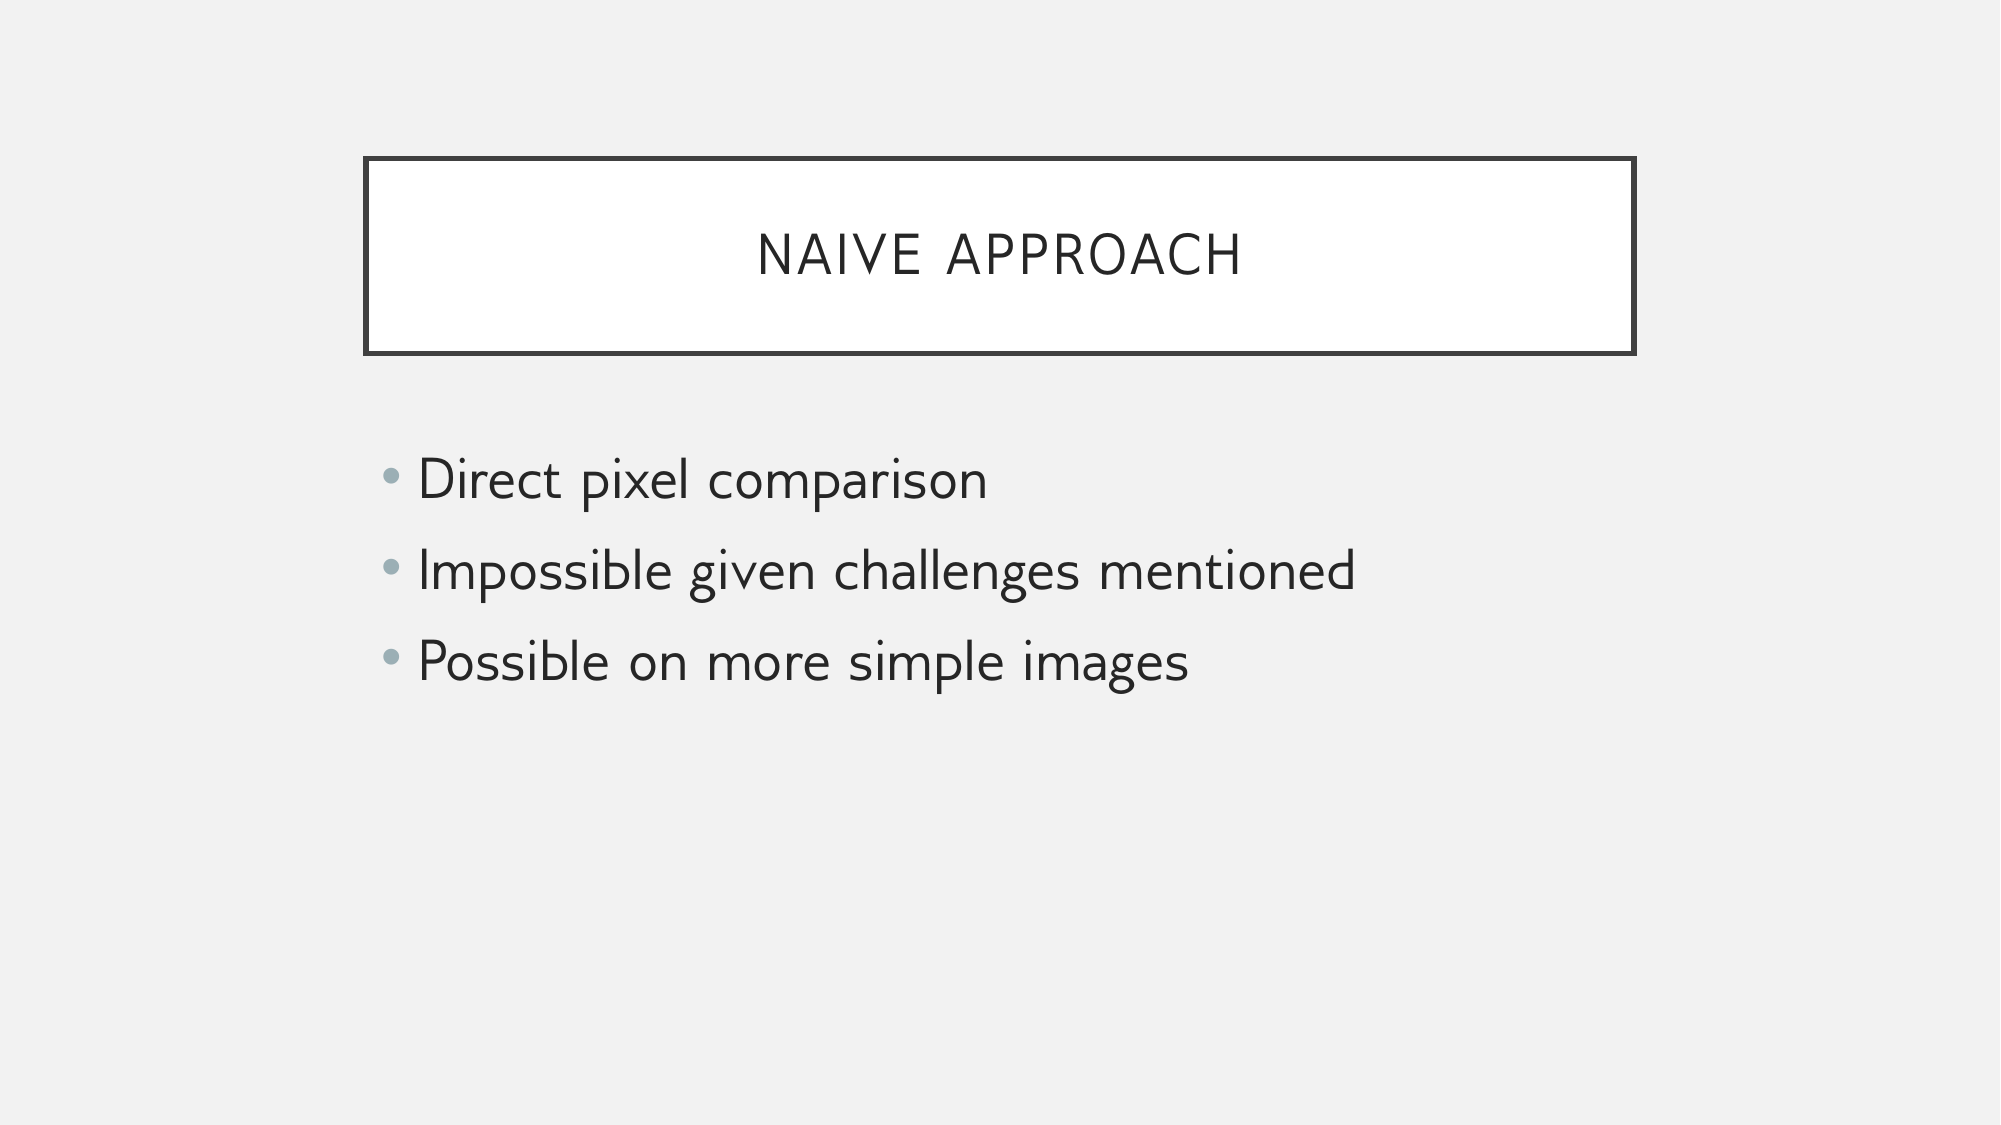

# Naive approach
Direct pixel comparison
Impossible given challenges mentioned
Possible on more simple images